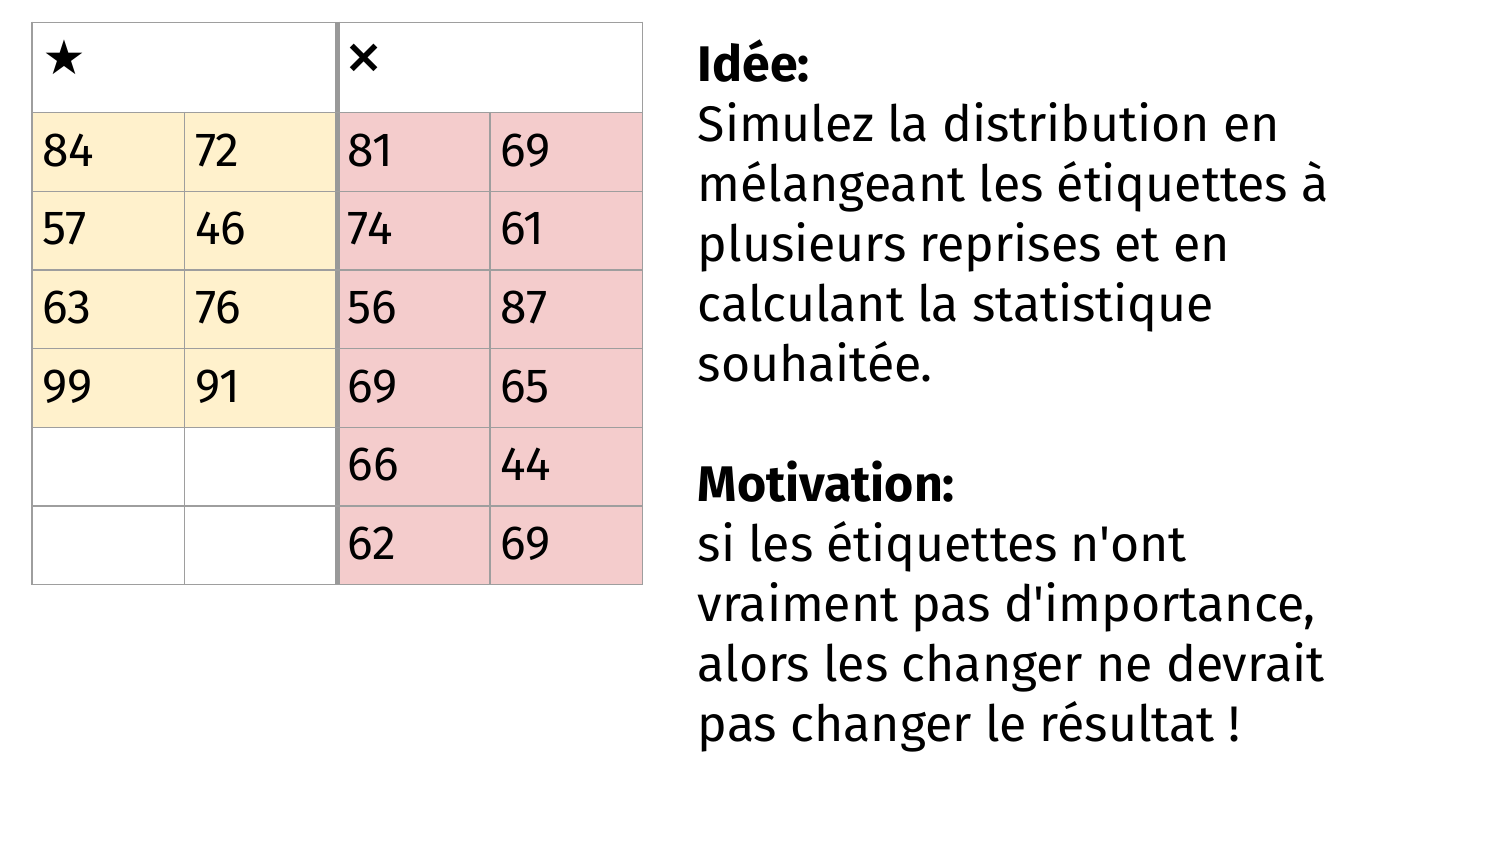

| ★ |  | ❌ |  |
| --- | --- | --- | --- |
| 84 | 72 | 81 | 69 |
| 57 | 46 | 74 | 61 |
| 63 | 76 | 56 | 87 |
| 99 | 91 | 69 | 65 |
|  |  | 66 | 44 |
|  |  | 62 | 69 |
Idée:
Simulez la distribution en mélangeant les étiquettes à plusieurs reprises et en calculant la statistique souhaitée.

Motivation:
si les étiquettes n'ont vraiment pas d'importance, alors les changer ne devrait pas changer le résultat !